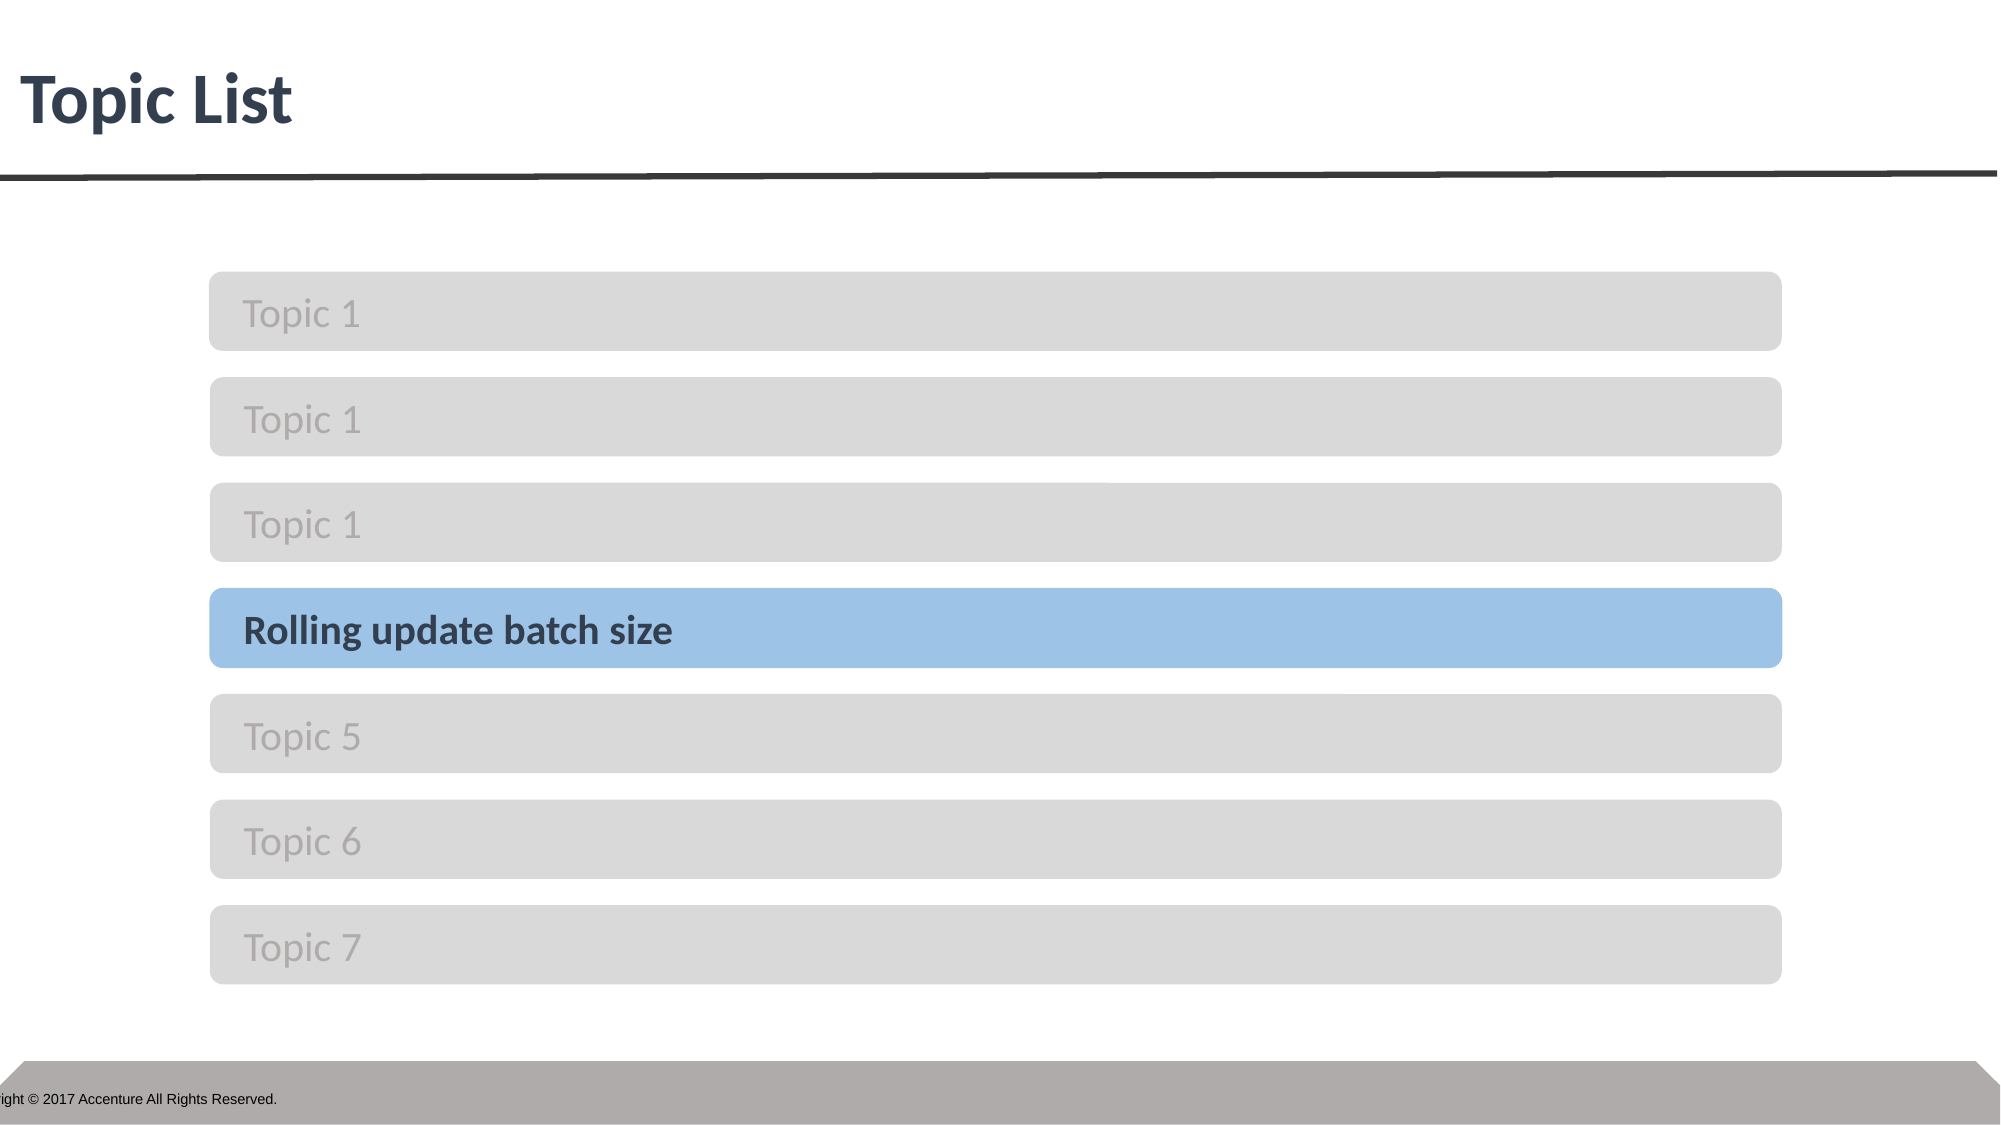

# Topic List
Topic 1
Topic 1
Topic 1
Rolling update batch size
Topic 5
Topic 6
Topic 7